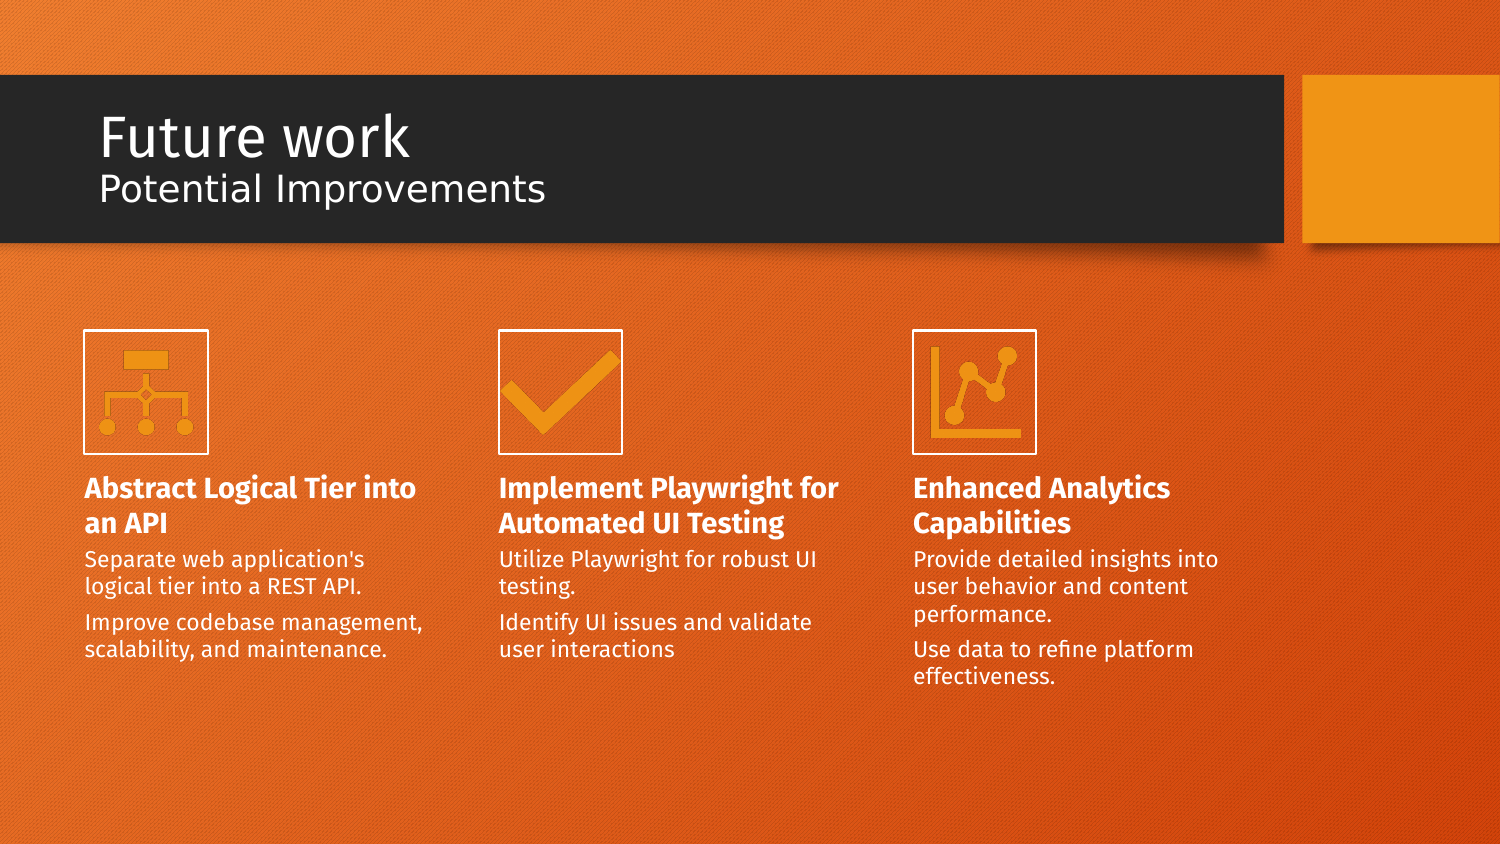

# Future work Potential Improvements
Abstract Logical Tier into an API
Separate web application's logical tier into a REST API.
Improve codebase management, scalability, and maintenance.
Implement Playwright for Automated UI Testing
Utilize Playwright for robust UI testing.
Identify UI issues and validate user interactions
Enhanced Analytics Capabilities
Provide detailed insights into user behavior and content performance.
Use data to refine platform effectiveness.